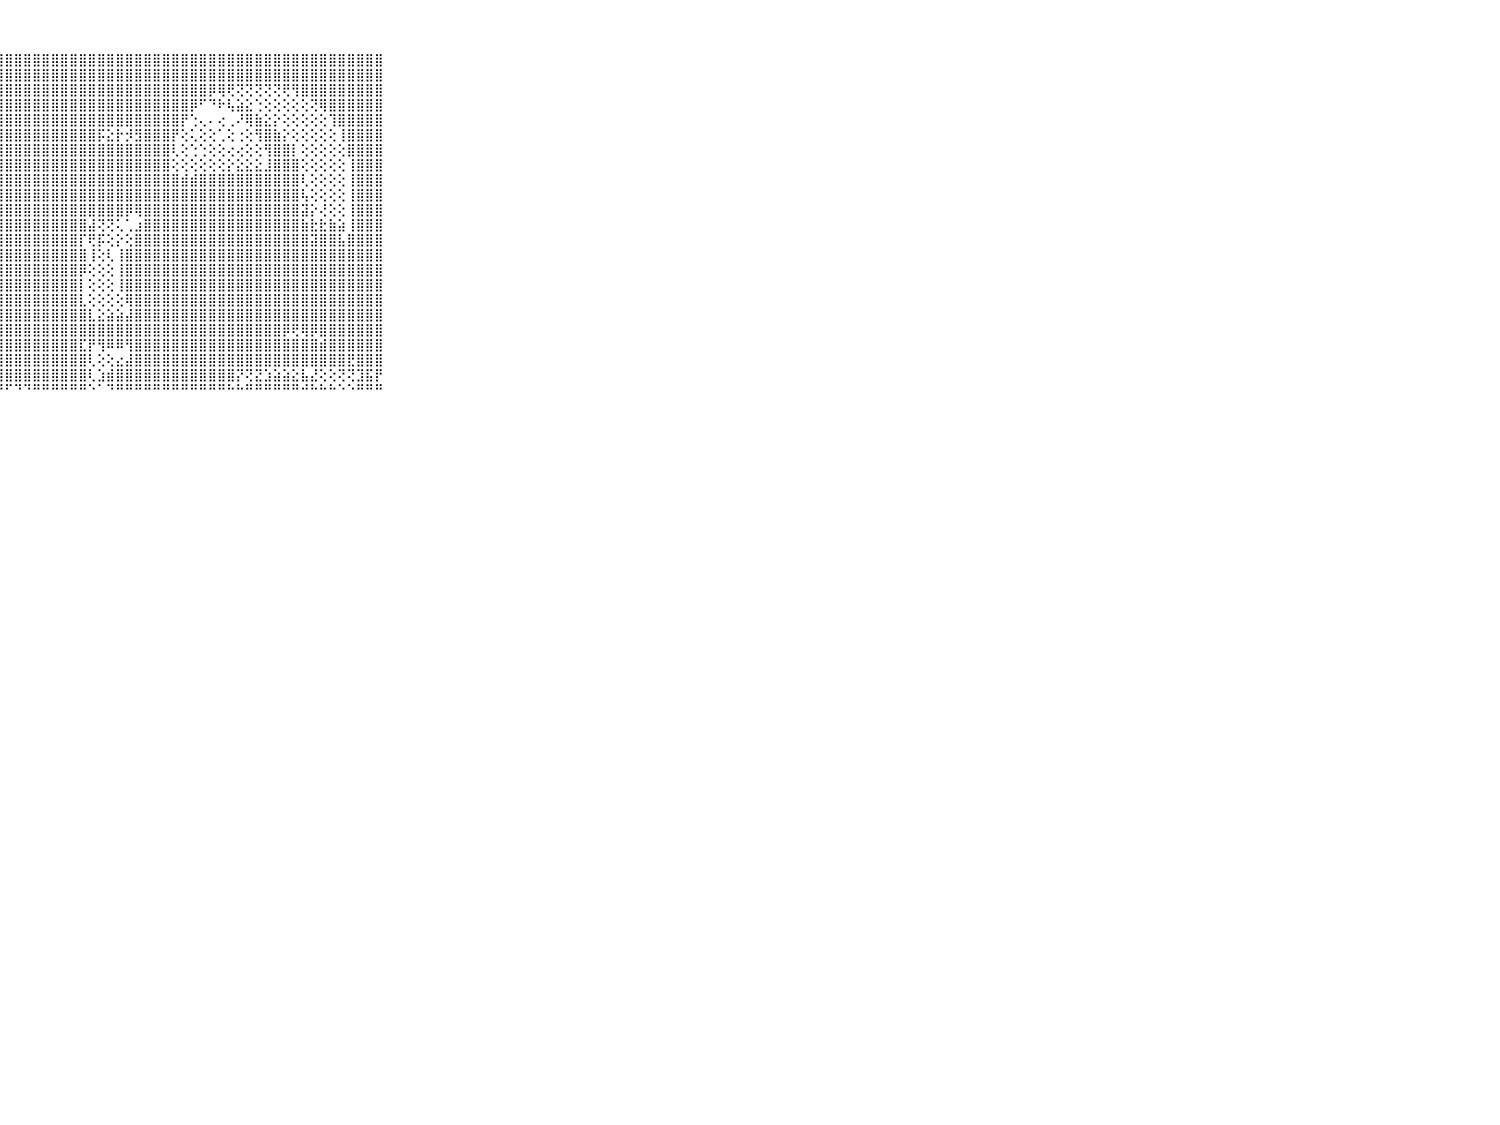

⠀⠀⠀⠀⠀⠀⠀⠀⠀⠀⠀⢕⢝⢟⢿⣿⣿⣿⣿⣿⣿⣿⣿⣿⣿⣿⣿⣿⣿⣿⣿⣿⣿⣿⣿⣿⣿⣿⣿⣿⣿⣿⣿⣿⣿⣿⣿⣿⣿⣿⣿⣿⣿⣿⣿⣿⣿⣿⣿⣿⣿⣿⣿⣿⣿⣿⣿⣿⣿⠀⠀⠀⠀⠀⠀⠀⠀⠀⠀⠀⠀
⠀⠀⠀⠀⠀⠀⠀⠀⠀⠀⠀⣵⡕⢕⢱⢜⢝⢿⣿⣿⣿⣿⣿⣿⣿⣿⣿⣿⣿⣿⣿⣿⣿⣿⣿⣿⣿⣿⣿⣿⣿⣿⣿⣿⣿⣿⣿⣿⣿⣿⣿⣿⣿⣿⣿⣿⣿⣿⣿⣿⣿⣿⣿⣿⣿⣿⣿⣿⣿⠀⠀⠀⠀⠀⠀⠀⠀⠀⠀⠀⠀
⠀⠀⠀⠀⠀⠀⠀⠀⠀⠀⠀⢝⢿⣷⣵⡺⢕⢕⢝⢿⣿⣿⣿⣿⣿⣿⣿⣿⣿⣿⣿⣿⣿⣿⣿⣿⣿⣿⣿⣿⣿⣿⣿⣿⣿⣿⣿⣿⣿⣿⡿⢿⢟⢝⢝⢝⢝⢝⢟⢻⣿⣿⣿⣿⣿⣿⣿⣿⣿⠀⠀⠀⠀⠀⠀⠀⠀⠀⠀⠀⠀
⠀⠀⠀⠀⠀⠀⠀⠀⠀⠀⠀⢕⢕⢝⢿⣿⣮⣜⢕⢜⢿⣿⣿⣿⣿⣿⣿⣿⣿⣿⣿⣿⣿⣿⣿⣿⣿⣿⣿⣿⣿⣿⣿⣿⣿⣿⣿⣿⡿⠋⠙⠗⢧⣵⣕⢑⢕⢕⢕⢕⢕⢝⢿⣿⣿⣿⣿⣿⣿⠀⠀⠀⠀⠀⠀⠀⠀⠀⠀⠀⠀
⠀⠀⠀⠀⠀⠀⠀⠀⠀⠀⠀⢕⢕⢕⢕⢹⣿⣿⣷⢇⢗⢻⣿⣿⣿⣿⣿⣿⣿⣿⣿⣿⣿⣿⣿⣿⣿⣿⣿⣿⣿⣿⣿⣿⣿⣿⣿⡟⢑⢄⠄⢔⢀⠜⢿⣷⣕⡕⢕⢕⢕⢕⢕⢹⣿⣿⣿⣿⣿⠀⠀⠀⠀⠀⠀⠀⠀⠀⠀⠀⠀
⠀⠀⠀⠀⠀⠀⠀⠀⠀⠀⠀⢕⢕⢕⢕⢕⢹⣿⣿⣯⣕⢕⢻⣿⣿⣿⣿⣿⣿⣿⣿⣿⣿⣿⣿⣿⣿⣿⡯⣕⡗⡺⣻⣿⣿⣿⡟⢕⢅⢕⢕⢁⢕⢐⢕⢻⣿⣷⡕⢕⢕⢕⢕⢕⢸⣿⣿⣿⣿⠀⠀⠀⠀⠀⠀⠀⠀⠀⠀⠀⠀
⠀⠀⠀⠀⠀⠀⠀⠀⠀⠀⠀⣱⣧⣵⡕⢕⢕⣻⣿⣿⣿⢗⢸⣿⣿⣿⣿⣿⣿⣿⣿⣿⣿⣿⣿⣿⣿⣿⣿⣿⣿⣿⣿⣿⣿⣿⢇⢕⢑⢑⢕⢕⢔⢔⢕⢕⢻⣿⣿⡇⢕⢕⢕⢕⢕⣿⣿⣿⣿⠀⠀⠀⠀⠀⠀⠀⠀⠀⠀⠀⠀
⠀⠀⠀⠀⠀⠀⠀⠀⠀⠀⠀⣿⣿⣿⣿⣿⣿⣿⣿⣿⣯⢼⢕⢿⣿⣿⣿⣿⣿⣿⣿⣿⣿⣿⣿⣿⣿⣿⣿⣿⣿⣿⣿⣿⣿⣿⢕⢕⢕⢕⢕⢕⡕⣕⣕⣕⣸⣿⣿⣿⢕⢕⢕⢕⢕⢸⣿⣿⣿⠀⠀⠀⠀⠀⠀⠀⠀⠀⠀⠀⠀
⠀⠀⠀⠀⠀⠀⠀⠀⠀⠀⠀⣿⣿⣿⣿⣿⣿⣿⣿⣿⣿⣕⣱⣸⣿⣿⣿⣿⣿⣿⣿⣿⣿⣿⣿⣿⣿⣿⣿⣿⣿⣿⣿⣿⣿⣿⣿⣾⣾⣿⣿⣿⣿⣿⣿⣿⣿⣿⣿⣿⢇⢕⢕⢕⢕⢸⣿⣿⣿⠀⠀⠀⠀⠀⠀⠀⠀⠀⠀⠀⠀
⠀⠀⠀⠀⠀⠀⠀⠀⠀⠀⠀⣿⣿⣿⣿⣿⣿⣿⣿⣿⣿⢕⡕⢺⣿⣿⣿⣿⣿⣿⣿⣿⣿⣿⣿⣿⣿⣿⣿⣿⣿⣿⣿⣿⣿⣿⣿⣿⣿⣿⣿⣿⣿⣿⣿⣿⣿⣿⣿⣿⢧⢕⢕⢕⢕⢸⣿⣿⣿⠀⠀⠀⠀⠀⠀⠀⠀⠀⠀⠀⠀
⠀⠀⠀⠀⠀⠀⠀⠀⠀⠀⠀⣿⣿⣿⣿⣿⣿⣿⣿⣿⣿⢵⢵⢸⣿⣿⣿⣿⣿⣿⣿⣿⣿⣿⣿⣿⣿⣿⣿⣿⣿⡿⢿⣿⣿⣿⣿⣿⣿⣿⣿⣿⣿⣿⣿⣿⣿⣿⣿⣿⣽⡕⢜⢕⢕⢸⣿⣿⣿⠀⠀⠀⠀⠀⠀⠀⠀⠀⠀⠀⠀
⠀⠀⠀⠀⠀⠀⠀⠀⠀⠀⠀⣿⣿⣿⣿⣿⣿⣿⣿⣿⣿⣱⣼⣿⣿⣿⣿⣿⣿⣿⣿⣿⣿⣿⣿⣿⣿⣼⢝⢝⢅⢁⣰⣿⣿⣿⣿⣿⣿⣿⣿⣿⣿⣿⣿⣿⣿⣿⣿⣿⣷⣗⣗⣷⣵⢸⣿⣿⣿⠀⠀⠀⠀⠀⠀⠀⠀⠀⠀⠀⠀
⠀⠀⠀⠀⠀⠀⠀⠀⠀⠀⠀⣿⣿⣿⣿⣿⣿⣿⣿⣿⣿⢗⢾⣿⣿⣿⣿⣿⣿⣿⣿⣿⣿⣿⣿⣿⡏⢟⡯⢕⡕⢕⣿⣿⣿⣿⣿⣿⣿⣿⣿⣿⣿⣿⣿⣿⣿⣿⣿⣿⣿⣽⣿⣿⣧⣿⣿⣿⣿⠀⠀⠀⠀⠀⠀⠀⠀⠀⠀⠀⠀
⠀⠀⠀⠀⠀⠀⠀⠀⠀⠀⠀⣿⣿⣿⣿⣿⣿⣿⣿⣿⡧⢕⢱⣿⣿⣿⣿⣿⣿⣿⣿⣿⣿⣿⣿⣿⣿⢸⢕⢇⢸⣿⣿⣿⣿⣿⣿⣿⣿⣿⣿⣿⣿⣿⣿⣿⣿⣿⣿⣿⣿⣿⣿⣿⣿⣿⣿⣿⣿⠀⠀⠀⠀⠀⠀⠀⠀⠀⠀⠀⠀
⠀⠀⠀⠀⠀⠀⠀⠀⠀⠀⠀⣿⣿⣿⣿⣿⣿⣿⣿⣿⣏⢕⢕⣿⣿⣿⣿⣿⣿⣿⣿⣿⣿⣿⣿⣿⡿⢕⢕⢕⢸⣿⣿⣿⣿⣿⣿⣿⣿⣿⣿⣿⣿⣿⣿⣿⣿⣿⣿⣿⣿⣿⣿⣿⣿⣿⣿⣿⣿⠀⠀⠀⠀⠀⠀⠀⠀⠀⠀⠀⠀
⠀⠀⠀⠀⠀⠀⠀⠀⠀⠀⠀⣿⣿⣿⣿⣿⣿⣿⣿⣿⡗⢕⢱⣿⣿⣿⣿⣿⣿⣿⣿⣿⣿⣿⣿⣿⡇⢕⢕⢕⢸⣿⣿⣿⣿⣿⣿⣿⣿⣿⣿⣿⣿⣿⣿⣿⣿⣿⣿⣿⣿⣿⣿⣿⣿⣿⣿⣿⣿⠀⠀⠀⠀⠀⠀⠀⠀⠀⠀⠀⠀
⠀⠀⠀⠀⠀⠀⠀⠀⠀⠀⠀⣿⣿⣿⣿⣿⣿⣿⣿⣷⡵⢕⢕⣿⣿⣿⣿⣿⣿⣿⣿⣿⣿⣿⣿⣿⣇⢕⢕⢕⢕⢿⣿⣿⣿⣿⣿⣿⣿⣿⣿⣿⣿⣿⣿⣿⣿⣿⣿⣿⣿⣿⣿⣿⣿⣿⣿⣿⣿⠀⠀⠀⠀⠀⠀⠀⠀⠀⠀⠀⠀
⠀⠀⠀⠀⠀⠀⠀⠀⠀⠀⠀⣿⣿⣿⣿⣿⣿⣿⣿⣿⣯⡕⢕⣿⣿⣿⣿⣿⣿⣿⣿⣿⣿⣿⣿⣿⣿⣇⣕⣵⣵⣼⣿⣿⣿⣿⣿⣿⣿⣿⣿⣿⣿⣿⣿⣿⣿⣿⣿⣿⣿⣿⣿⣿⣿⣿⣿⣿⣿⠀⠀⠀⠀⠀⠀⠀⠀⠀⠀⠀⠀
⠀⠀⠀⠀⠀⠀⠀⠀⠀⠀⠀⣿⣿⣿⣿⣿⣿⣿⣿⣿⣿⢕⢸⣿⣿⣿⣿⣿⣿⣿⣿⣿⣿⣿⣿⣿⣿⣿⣿⣿⣿⣿⣿⣿⣿⣿⣿⣿⣿⣿⣿⣿⣿⣿⣿⣿⣿⣿⡿⢟⢿⡿⣿⣿⣿⣿⣿⣿⣿⠀⠀⠀⠀⠀⠀⠀⠀⠀⠀⠀⠀
⠀⠀⠀⠀⠀⠀⠀⠀⠀⠀⠀⣿⣿⣿⣿⣿⣿⣿⣿⣿⣿⢕⢸⣿⣿⣿⣿⣿⣿⣿⣿⣿⣿⣿⣿⣿⣏⡟⢻⠿⠿⢻⣿⣿⣿⣿⣿⣿⣿⣿⣿⣿⣿⣿⣿⣿⣿⣿⣿⣿⣿⣿⣾⣿⣿⣿⣿⣿⣿⠀⠀⠀⠀⠀⠀⠀⠀⠀⠀⠀⠀
⠀⠀⠀⠀⠀⠀⠀⠀⠀⠀⠀⣿⣿⣿⣿⣿⣿⣿⣿⣿⣗⢕⢜⣿⣿⣿⣿⣿⣿⣿⣿⣿⣿⣿⣿⣿⣿⢇⢕⢕⣔⣼⣿⣿⣿⣿⣿⣿⣿⣿⣿⣿⣿⣿⣿⣿⣿⣿⣿⣿⣿⣿⣿⣿⣿⣟⣿⣿⣿⠀⠀⠀⠀⠀⠀⠀⠀⠀⠀⠀⠀
⠀⠀⠀⠀⠀⠀⠀⠀⠀⠀⠀⣿⣿⣿⣿⣿⣿⣿⡿⢏⢕⢕⢕⢿⣿⣿⣿⣿⣿⣿⣿⣿⣿⣿⣿⣿⣿⢇⣱⣾⣿⣿⣿⣿⣿⣿⣿⣿⣿⣿⣿⣿⣿⡝⢝⣝⣱⣵⣵⣕⣧⣜⢕⢕⢝⢝⣹⣯⡟⠀⠀⠀⠀⠀⠀⠀⠀⠀⠀⠀⠀
⠀⠀⠀⠀⠀⠀⠀⠀⠀⠀⠀⠛⠛⠛⠛⠛⠛⠛⠃⠑⠑⠑⠑⠛⠛⠛⠛⠛⠋⠙⠙⠛⠛⠛⠛⠛⠛⠑⠁⠙⠛⠛⠛⠛⠛⠛⠛⠛⠛⠛⠛⠛⠓⠓⠛⠛⠛⠛⠛⠛⠚⠓⠓⠓⠑⠑⠛⠛⠛⠀⠀⠀⠀⠀⠀⠀⠀⠀⠀⠀⠀